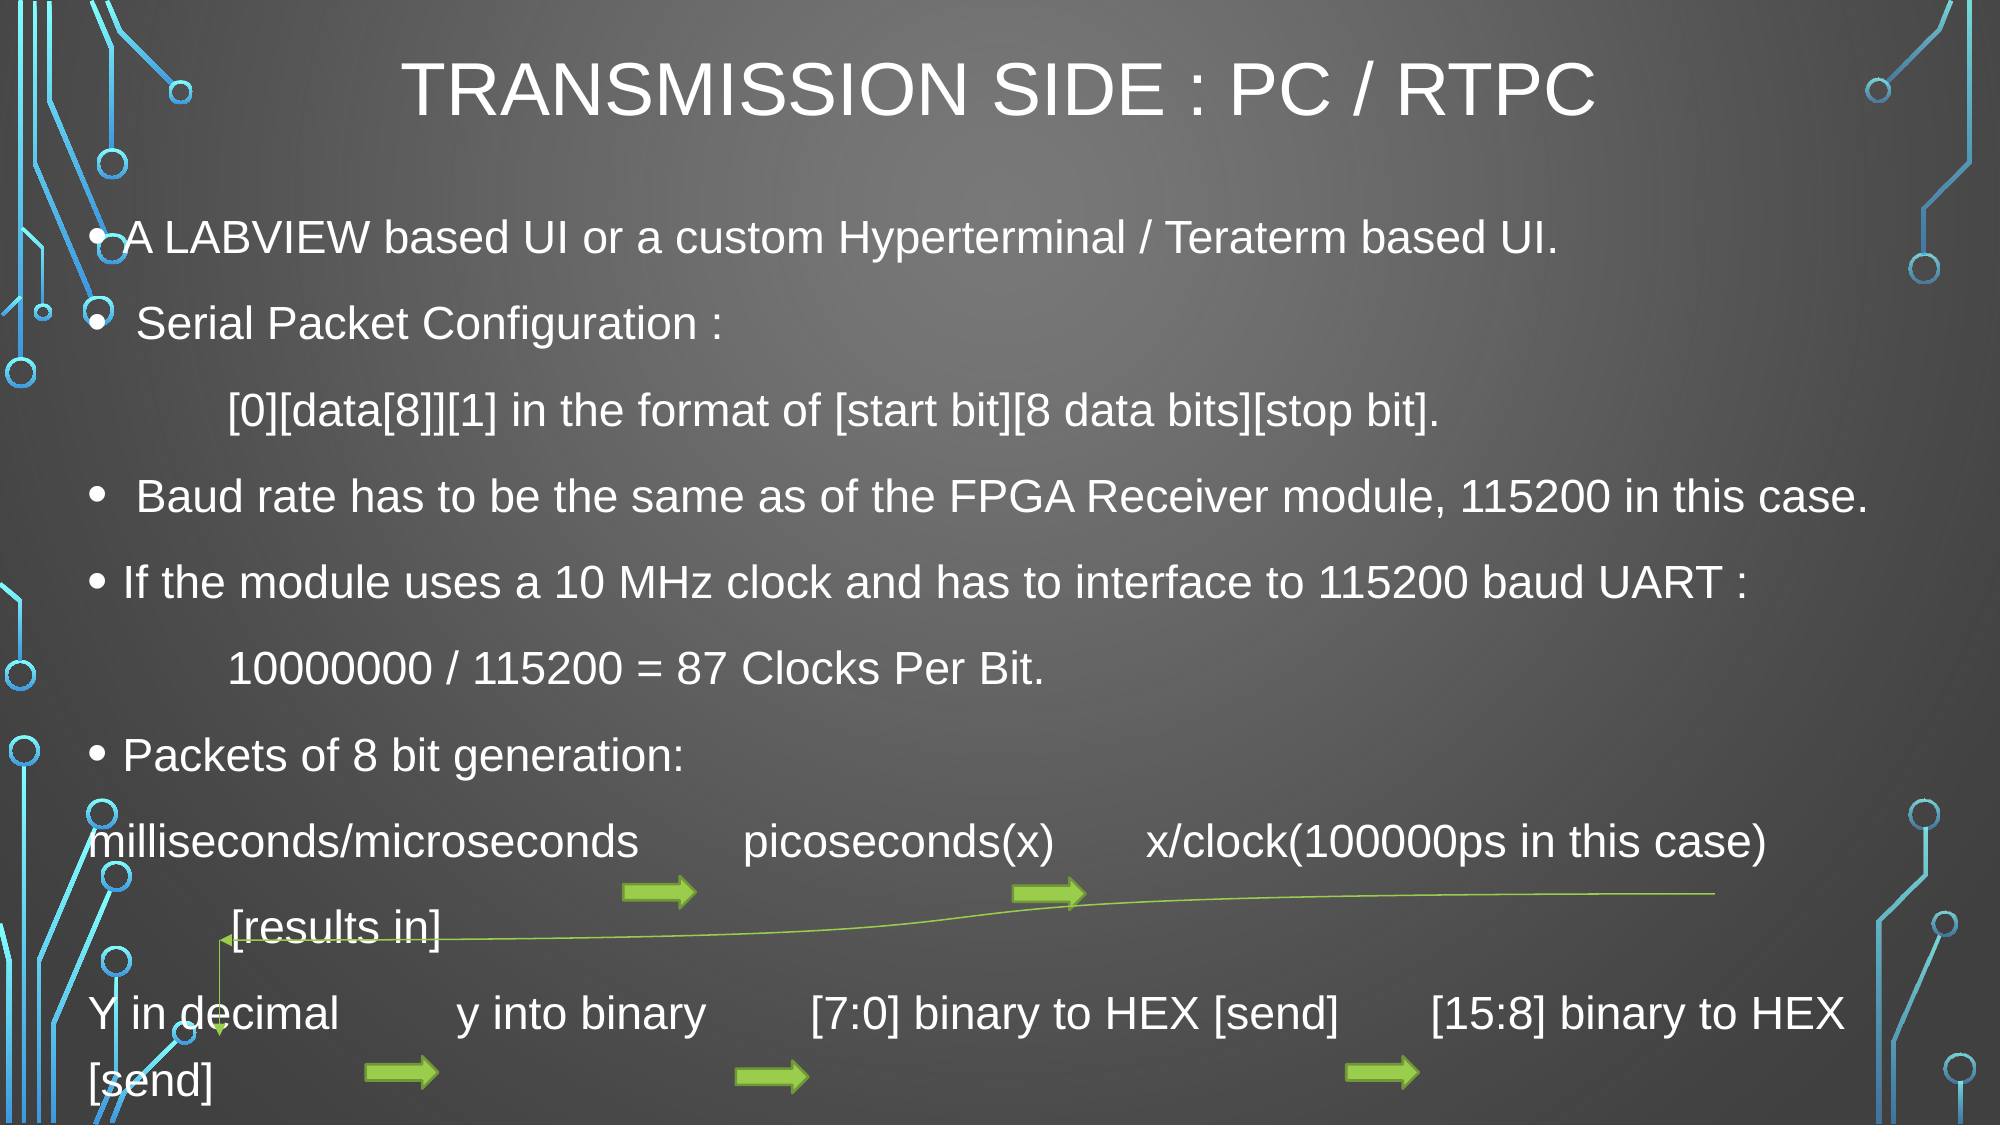

# Transmission side : Pc / rtpc
A LABVIEW based UI or a custom Hyperterminal / Teraterm based UI.
 Serial Packet Configuration :
	[0][data[8]][1] in the format of [start bit][8 data bits][stop bit].
 Baud rate has to be the same as of the FPGA Receiver module, 115200 in this case.
If the module uses a 10 MHz clock and has to interface to 115200 baud UART :
			10000000 / 115200 = 87 Clocks Per Bit.
Packets of 8 bit generation:
milliseconds/microseconds        picoseconds(x)       x/clock(100000ps in this case)
           [results in]
Y in decimal         y into binary        [7:0] binary to HEX [send]       [15:8] binary to HEX [send]